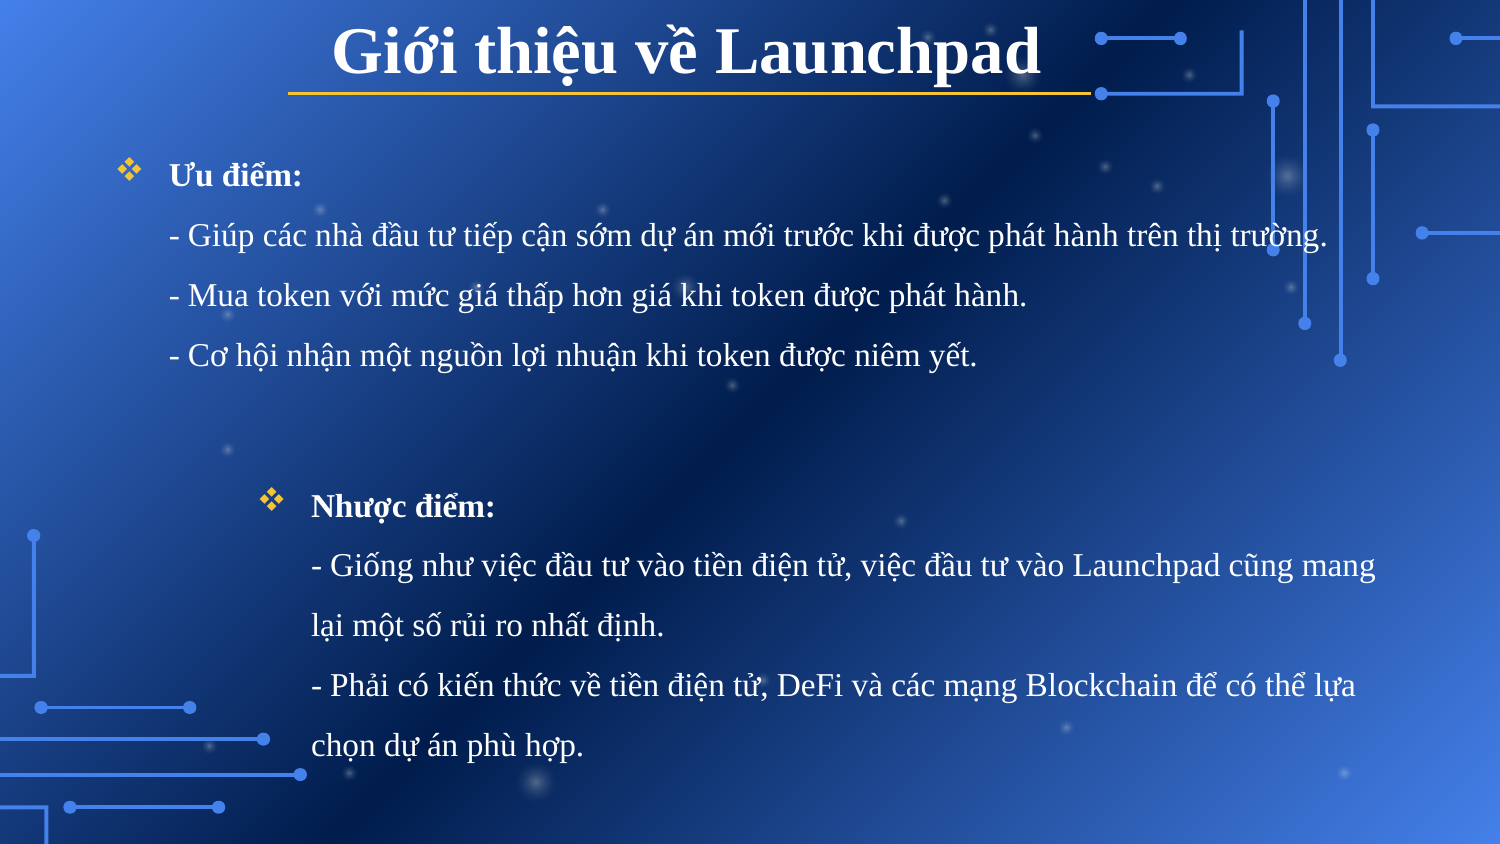

Giới thiệu về Launchpad
Ưu điểm:
	- Giúp các nhà đầu tư tiếp cận sớm dự án mới trước khi được phát hành trên thị trường.
	- Mua token với mức giá thấp hơn giá khi token được phát hành.
	- Cơ hội nhận một nguồn lợi nhuận khi token được niêm yết.
Nhược điểm:
	- Giống như việc đầu tư vào tiền điện tử, việc đầu tư vào Launchpad cũng mang 	lại một số rủi ro nhất định.
	- Phải có kiến thức về tiền điện tử, DeFi và các mạng Blockchain để có thể lựa 	chọn dự án phù hợp.